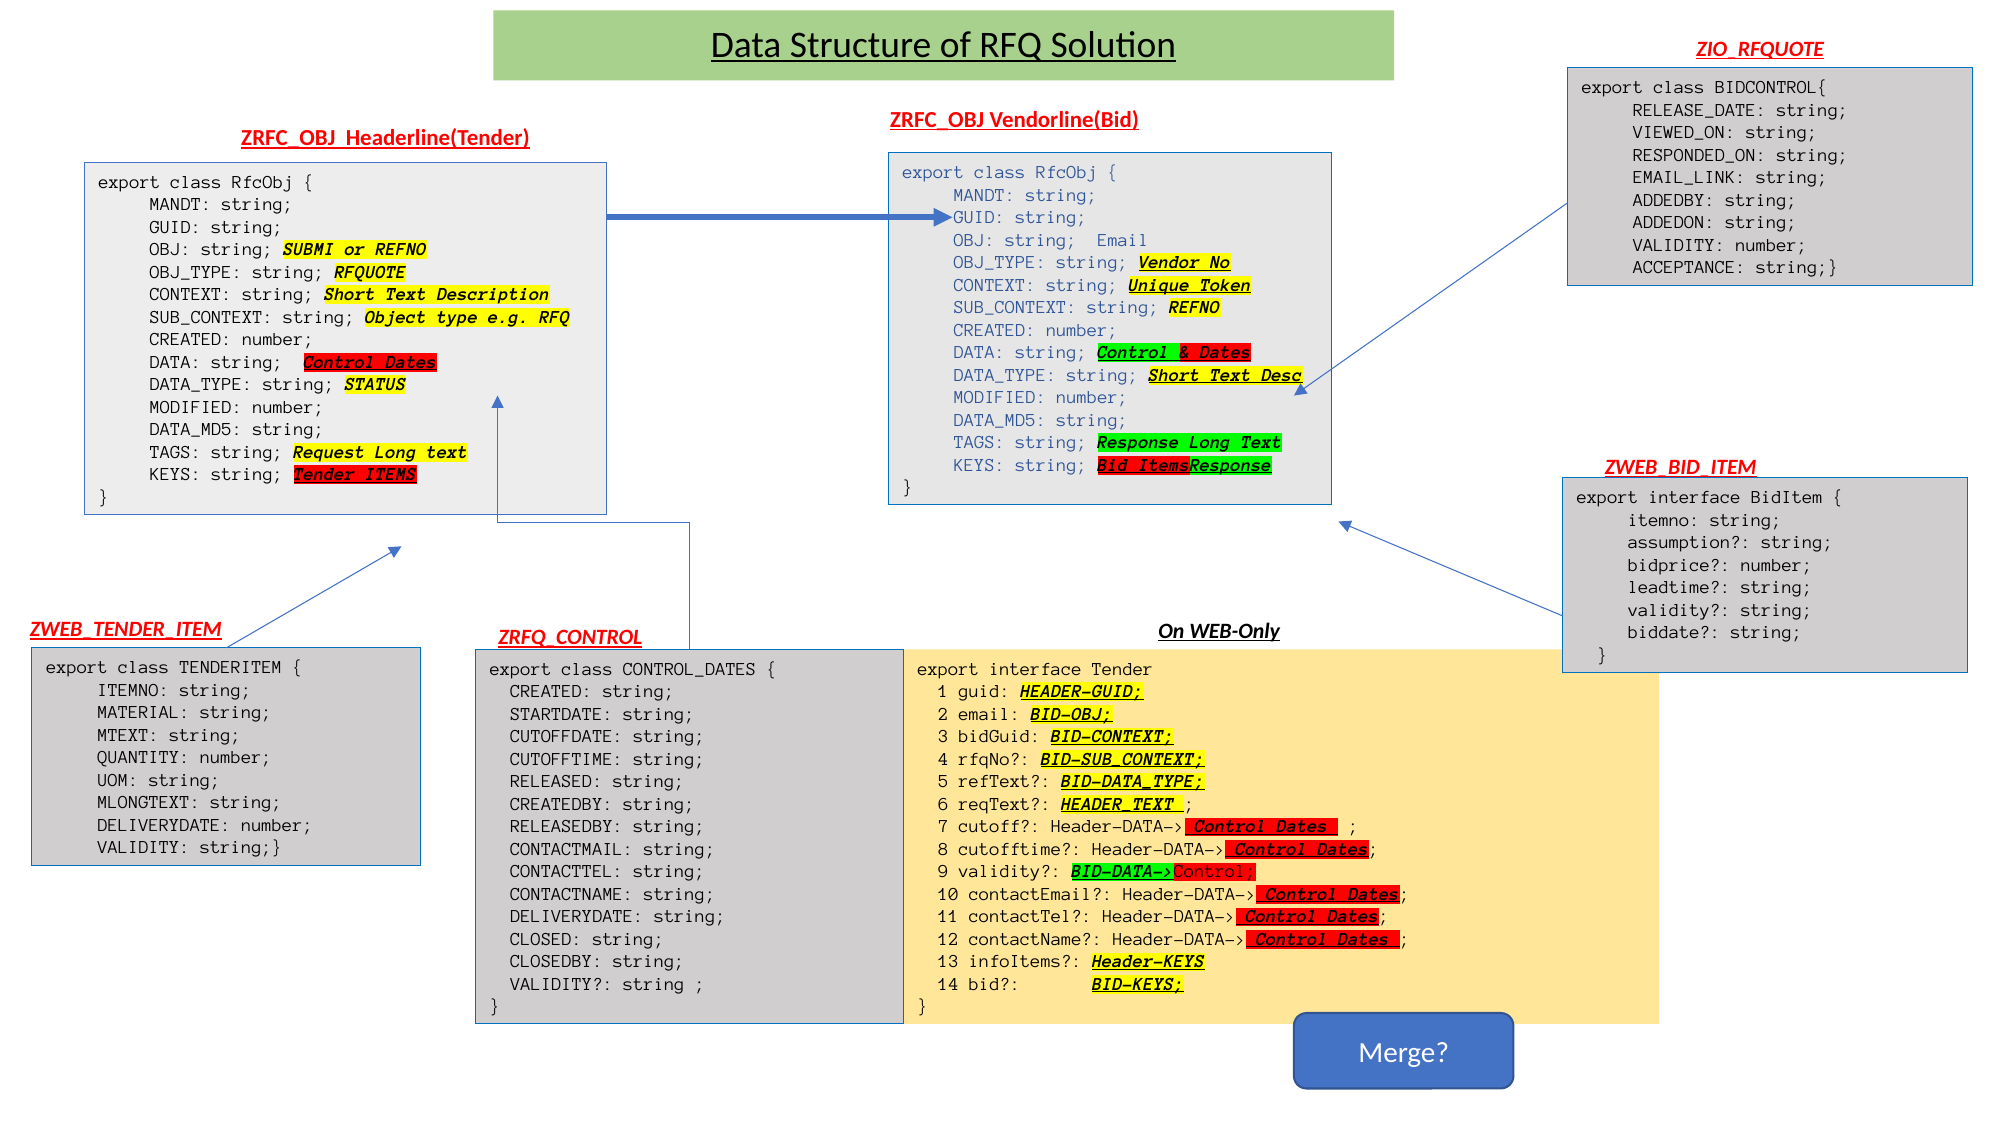

# Data Structure of RFQ Solution
ZIO_RFQUOTE
export class BIDCONTROL{
     RELEASE_DATE: string;
     VIEWED_ON: string;
     RESPONDED_ON: string;
     EMAIL_LINK: string;
     ADDEDBY: string;
     ADDEDON: string;
     VALIDITY: number;
     ACCEPTANCE: string;}
ZRFC_OBJ Vendorline(Bid)
ZRFC_OBJ  Headerline(Tender)
export class RfcObj {
     MANDT: string;
     GUID: string;
     OBJ: string;  Email
     OBJ_TYPE: string; Vendor No
     CONTEXT: string; Unique Token
     SUB_CONTEXT: string; REFNO
     CREATED: number;
     DATA: string; Control & Dates
     DATA_TYPE: string; Short Text Desc
     MODIFIED: number;
     DATA_MD5: string;
     TAGS: string; Response Long Text
     KEYS: string; Bid ItemsResponse
}
export class RfcObj {
     MANDT: string;
     GUID: string;
     OBJ: string; SUBMI or REFNO
     OBJ_TYPE: string; RFQUOTE
     CONTEXT: string; Short Text Description
     SUB_CONTEXT: string; Object type e.g. RFQ
     CREATED: number;
     DATA: string;  Control Dates
     DATA_TYPE: string; STATUS
     MODIFIED: number;
     DATA_MD5: string;
     TAGS: string; Request Long text
     KEYS: string; Tender ITEMS
}
ZWEB_BID_ITEM
export interface BidItem {
     itemno: string;
     assumption?: string;
     bidprice?: number;
     leadtime?: string;
     validity?: string;
     biddate?: string;
  }
ZWEB_TENDER_ITEM
On WEB-Only
ZRFQ_CONTROL
export class TENDERITEM {
     ITEMNO: string;
     MATERIAL: string;
     MTEXT: string;
     QUANTITY: number;
     UOM: string;
     MLONGTEXT: string;
     DELIVERYDATE: number;
     VALIDITY: string;}
export class CONTROL_DATES {
  CREATED: string;
  STARTDATE: string;
  CUTOFFDATE: string;
  CUTOFFTIME: string;
  RELEASED: string;
  CREATEDBY: string;
  RELEASEDBY: string;
  CONTACTMAIL: string;
  CONTACTTEL: string;
  CONTACTNAME: string;
  DELIVERYDATE: string;
  CLOSED: string;
  CLOSEDBY: string;
  VALIDITY?: string ;
}
export interface Tender
  1 guid: HEADER-GUID;
  2 email: BID-OBJ;
  3 bidGuid: BID-CONTEXT;
  4 rfqNo?: BID-SUB_CONTEXT;
  5 refText?: BID-DATA_TYPE;
  6 reqText?: HEADER_TEXT ;
  7 cutoff?: Header-DATA-> Control Dates  ;
  8 cutofftime?: Header-DATA-> Control Dates;
  9 validity?: BID-DATA->Control;
  10 contactEmail?: Header-DATA-> Control Dates;
  11 contactTel?: Header-DATA-> Control Dates;
  12 contactName?: Header-DATA-> Control Dates ;
  13 infoItems?: Header-KEYS
  14 bid?:       BID-KEYS;
}
Merge?